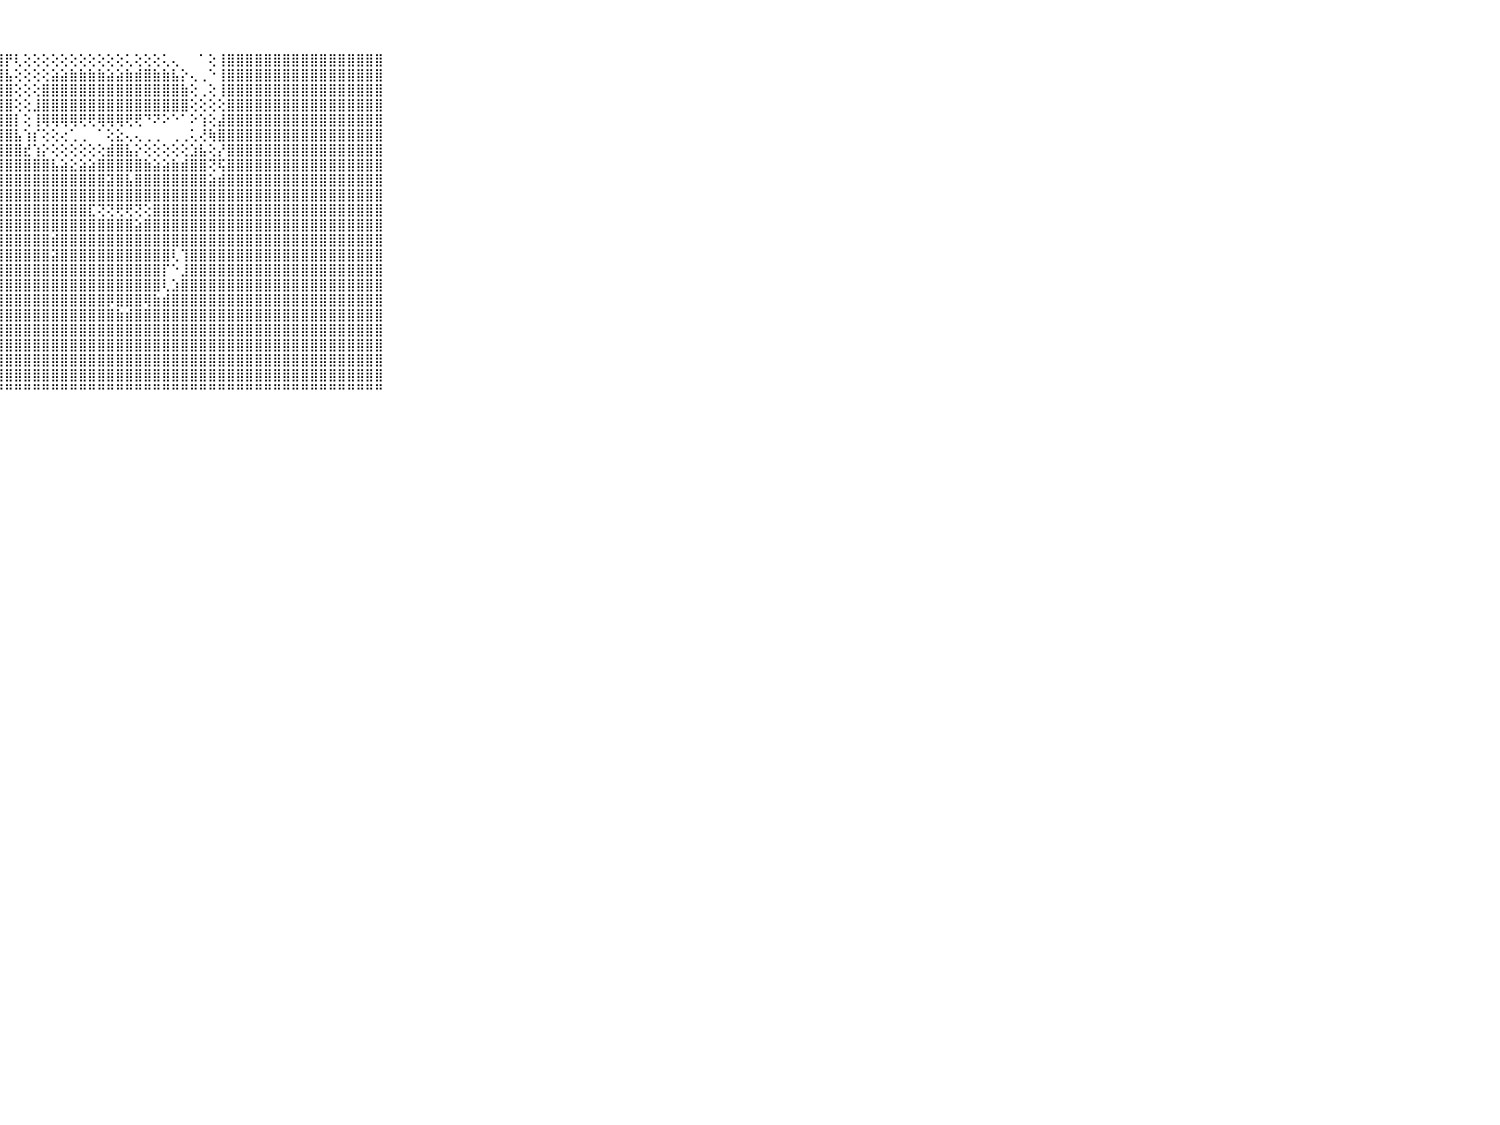

⠀⠀⠀⠀⠀⠀⠀⠀⠀⠀⠀⣿⣿⣿⣿⣿⣿⣿⣿⣿⣿⣿⣿⣿⣿⣿⣿⣿⡟⢇⢕⢕⢕⢕⢕⢕⢕⢕⢕⢕⢕⢅⢕⢕⢕⢅⢄⠀⠀⠁⢕⢸⣿⣿⣿⣿⣿⣿⣿⣿⣿⣿⣿⣿⣿⣿⣿⣿⣿⠀⠀⠀⠀⠀⠀⠀⠀⠀⠀⠀⠀
⠀⠀⠀⠀⠀⠀⠀⠀⠀⠀⠀⣿⣿⣿⣿⣿⣿⣿⣿⣿⣿⣿⣿⣿⣿⣿⣿⣿⣧⢕⢕⢕⢕⣵⣵⣷⣷⣷⣷⣵⣵⣷⣾⣿⣷⣷⣧⡕⢄⢀⠑⢸⣿⣿⣿⣿⣿⣿⣿⣿⣿⣿⣿⣿⣿⣿⣿⣿⣿⠀⠀⠀⠀⠀⠀⠀⠀⠀⠀⠀⠀
⠀⠀⠀⠀⠀⠀⠀⠀⠀⠀⠀⣿⣿⣿⣿⣿⣿⣿⣿⣿⣿⣿⣿⣿⣿⣿⣿⣿⣿⢕⢕⢕⣿⣿⣿⣿⣿⣿⣿⣿⣿⣿⣿⣿⣿⣿⣿⣷⢕⢀⢕⢸⣿⣿⣿⣿⣿⣿⣿⣿⣿⣿⣿⣿⣿⣿⣿⣿⣿⠀⠀⠀⠀⠀⠀⠀⠀⠀⠀⠀⠀
⠀⠀⠀⠀⠀⠀⠀⠀⠀⠀⠀⣿⣿⣿⣿⣿⣿⣿⣿⣿⣿⣿⣿⣿⣿⣿⣿⣿⣿⢕⢕⣸⣿⣿⣿⣿⣿⣿⣿⣿⣿⣿⣿⣿⣿⣿⣿⣿⢕⢕⢕⢕⣿⣿⣿⣿⣿⣿⣿⣿⣿⣿⣿⣿⣿⣿⣿⣿⣿⠀⠀⠀⠀⠀⠀⠀⠀⠀⠀⠀⠀
⠀⠀⠀⠀⠀⠀⠀⠀⠀⠀⠀⣿⣿⣿⣿⣿⣿⣿⣿⣿⣿⣿⣿⣿⣿⣿⣿⣿⣿⡇⢕⢸⢿⢿⢿⢿⢟⢟⢿⢿⢿⢟⢟⠙⠝⠕⠑⠁⠕⢱⢕⣼⣿⣿⣿⣿⣿⣿⣿⣿⣿⣿⣿⣿⣿⣿⣿⣿⣿⠀⠀⠀⠀⠀⠀⠀⠀⠀⠀⠀⠀
⠀⠀⠀⠀⠀⠀⠀⠀⠀⠀⠀⣿⣿⣿⣿⣿⣿⣿⣿⣿⣿⣿⣿⣿⣿⣿⣿⣿⣿⣧⢱⡎⢕⢕⢔⢁⢀⠀⠁⢕⣕⢄⢄⢀⢀⠀⢀⢀⢅⢜⢷⣿⣿⣿⣿⣿⣿⣿⣿⣿⣿⣿⣿⣿⣿⣿⣿⣿⣿⠀⠀⠀⠀⠀⠀⠀⠀⠀⠀⠀⠀
⠀⠀⠀⠀⠀⠀⠀⠀⠀⠀⠀⣿⣿⣿⣿⣿⣿⣿⣿⣿⣿⣿⣿⣿⣿⣿⣿⣿⣿⣿⣞⢱⡕⢕⢕⢕⢕⢕⢕⣾⣿⣧⡕⢕⢕⢕⢕⢕⣱⣧⢕⡜⣿⣿⣿⣿⣿⣿⣿⣿⣿⣿⣿⣿⣿⣿⣿⣿⣿⠀⠀⠀⠀⠀⠀⠀⠀⠀⠀⠀⠀
⠀⠀⠀⠀⠀⠀⠀⠀⠀⠀⠀⣿⣿⣿⣿⣿⣿⣿⣿⣿⣿⣿⣿⣿⣿⣿⣿⣿⣿⣿⣿⣿⣿⣧⣵⣕⣵⣵⣿⣿⣿⣿⣿⣷⣵⣵⣷⣾⣿⣿⢝⢯⣿⣿⣿⣿⣿⣿⣿⣿⣿⣿⣿⣿⣿⣿⣿⣿⣿⠀⠀⠀⠀⠀⠀⠀⠀⠀⠀⠀⠀
⠀⠀⠀⠀⠀⠀⠀⠀⠀⠀⠀⣿⣿⣿⣿⣿⣿⣿⣿⣿⣿⣿⣿⣿⣿⣿⣿⣿⣿⣿⣿⣿⣿⣿⣿⣿⣿⣿⣿⣽⣿⣧⣿⣿⣿⣿⣿⣿⣿⣿⣵⣾⣿⣿⣿⣿⣿⣿⣿⣿⣿⣿⣿⣿⣿⣿⣿⣿⣿⠀⠀⠀⠀⠀⠀⠀⠀⠀⠀⠀⠀
⠀⠀⠀⠀⠀⠀⠀⠀⠀⠀⠀⣿⣿⣿⣿⣿⣿⣿⣿⣿⣿⣿⣿⣿⣿⣿⣿⣿⣿⣿⣿⣿⣿⣿⣿⣿⣿⣿⣿⣿⣿⣿⣿⣿⣿⣿⣿⣿⣿⣿⣿⣿⣿⣿⣿⣿⣿⣿⣿⣿⣿⣿⣿⣿⣿⣿⣿⣿⣿⠀⠀⠀⠀⠀⠀⠀⠀⠀⠀⠀⠀
⠀⠀⠀⠀⠀⠀⠀⠀⠀⠀⠀⣿⣿⣿⣿⣿⣿⣿⣿⣿⣿⣿⣿⣿⣿⣿⣿⣿⣿⣿⣿⣿⣿⣿⣿⣿⣿⣏⢝⢝⢟⢟⢝⢕⣿⣿⣿⣿⣿⣿⣿⣿⣿⣿⣿⣿⣿⣿⣿⣿⣿⣿⣿⣿⣿⣿⣿⣿⣿⠀⠀⠀⠀⠀⠀⠀⠀⠀⠀⠀⠀
⠀⠀⠀⠀⠀⠀⠀⠀⠀⠀⠀⣿⣿⣿⣿⣿⣿⣿⣿⣿⣿⣿⣿⣿⣿⣿⣿⣿⣿⣿⣿⣿⣿⣿⣿⣿⣿⣿⣿⣿⣿⣿⣵⣿⣿⣿⣿⣿⣿⣿⣿⣿⣿⣿⣿⣿⣿⣿⣿⣿⣿⣿⣿⣿⣿⣿⣿⣿⣿⠀⠀⠀⠀⠀⠀⠀⠀⠀⠀⠀⠀
⠀⠀⠀⠀⠀⠀⠀⠀⠀⠀⠀⣿⣿⣿⣿⣿⣿⣿⣿⣿⣿⣿⣿⣿⣿⣿⣿⣿⣿⣿⣿⣿⣿⣾⣿⣿⣿⣿⣿⣿⣿⣿⣿⣿⣿⣿⣿⣿⣿⣿⣿⣿⣿⣿⣿⣿⣿⣿⣿⣿⣿⣿⣿⣿⣿⣿⣿⣿⣿⠀⠀⠀⠀⠀⠀⠀⠀⠀⠀⠀⠀
⠀⠀⠀⠀⠀⠀⠀⠀⠀⠀⠀⣿⣿⣿⣿⣿⣿⣿⣿⣿⣿⣿⣿⣿⣿⣿⣿⣿⣿⣿⣿⣿⣿⣽⣿⣿⣿⣿⣿⣿⣿⣿⣿⣿⣿⣿⢇⢹⣿⣿⣿⣿⣿⣿⣿⣿⣿⣿⣿⣿⣿⣿⣿⣿⣿⣿⣿⣿⣿⠀⠀⠀⠀⠀⠀⠀⠀⠀⠀⠀⠀
⠀⠀⠀⠀⠀⠀⠀⠀⠀⠀⠀⣿⣿⣿⣿⣿⣿⣿⣿⣿⣿⣿⣿⣿⣿⣿⣿⣿⣿⣿⣿⣿⣿⣿⣿⣿⣿⣿⣿⣿⣿⣿⣿⣿⣿⡏⠑⣸⣿⣿⣿⣿⣿⣿⣿⣿⣿⣿⣿⣿⣿⣿⣿⣿⣿⣿⣿⣿⣿⠀⠀⠀⠀⠀⠀⠀⠀⠀⠀⠀⠀
⠀⠀⠀⠀⠀⠀⠀⠀⠀⠀⠀⣿⣿⣿⣿⣿⣿⣿⣿⣿⣿⣿⣿⣿⣿⣿⣿⣿⣿⣿⣿⣿⣿⣿⣿⣿⣿⣿⣿⣿⣿⣿⣿⣿⣿⢇⣱⣿⣿⣿⣿⣿⣿⣿⣿⣿⣿⣿⣿⣿⣿⣿⣿⣿⣿⣿⣿⣿⣿⠀⠀⠀⠀⠀⠀⠀⠀⠀⠀⠀⠀
⠀⠀⠀⠀⠀⠀⠀⠀⠀⠀⠀⣿⣿⣿⣿⣿⣿⣿⣿⣿⣿⣿⣿⣿⣿⣿⣿⣿⣿⣿⣿⣿⣿⣿⣿⣿⣿⣿⣿⡿⣿⣿⣿⢿⣷⣾⣿⣿⣿⣿⣿⣿⣿⣿⣿⣿⣿⣿⣿⣿⣿⣿⣿⣿⣿⣿⣿⣿⣿⠀⠀⠀⠀⠀⠀⠀⠀⠀⠀⠀⠀
⠀⠀⠀⠀⠀⠀⠀⠀⠀⠀⠀⣿⣿⣿⣿⣿⣿⣿⣿⣿⣿⣿⣿⣿⣿⣿⣿⣿⣿⣿⣿⣿⣿⣿⣿⣿⣿⣿⣿⣿⣷⣾⣿⣿⣿⣿⣿⣿⣿⣿⣿⣿⣿⣿⣿⣿⣿⣿⣿⣿⣿⣿⣿⣿⣿⣿⣿⣿⣿⠀⠀⠀⠀⠀⠀⠀⠀⠀⠀⠀⠀
⠀⠀⠀⠀⠀⠀⠀⠀⠀⠀⠀⣿⣿⣿⣿⣿⣿⣿⣿⣿⣿⣿⣿⣿⣿⣿⣿⣿⣿⣿⣿⣿⣿⣿⣿⣿⣿⣿⣿⣿⣿⣿⣿⣿⣿⣿⣿⣿⣿⣿⣿⣿⣿⣿⣿⣿⣿⣿⣿⣿⣿⣿⣿⣿⣿⣿⣿⣿⣿⠀⠀⠀⠀⠀⠀⠀⠀⠀⠀⠀⠀
⠀⠀⠀⠀⠀⠀⠀⠀⠀⠀⠀⣿⣿⣿⣿⣿⣿⣿⣿⣿⣿⣿⣿⣿⣿⣿⣿⣿⣿⣿⣿⣿⣿⣿⣿⣿⣿⣿⣿⣿⣿⣿⣿⣿⣿⣿⣿⣿⣿⣿⣿⣿⣿⣿⣿⣿⣿⣿⣿⣿⣿⣿⣿⣿⣿⣿⣿⣿⣿⠀⠀⠀⠀⠀⠀⠀⠀⠀⠀⠀⠀
⠀⠀⠀⠀⠀⠀⠀⠀⠀⠀⠀⣿⣿⣿⣿⣿⣿⣿⣿⣿⣿⣿⣿⣿⣿⣿⣿⣿⣿⣿⣿⣿⣿⣿⣿⣿⣿⣿⣿⣿⣿⣿⣿⣿⣿⣿⣿⣿⣿⣿⣿⣿⣿⣿⣿⣿⣿⣿⣿⣿⣿⣿⣿⣿⣿⣿⣿⣿⣿⠀⠀⠀⠀⠀⠀⠀⠀⠀⠀⠀⠀
⠀⠀⠀⠀⠀⠀⠀⠀⠀⠀⠀⣿⣿⣿⣿⣿⣿⣿⣿⣿⣿⣿⣿⣿⣿⣿⣿⣿⣿⣿⣿⣿⣿⣿⣿⣿⣿⣿⣿⣿⣿⣿⣿⣿⣿⣿⣿⣿⣿⣿⣿⣿⣿⣿⣿⣿⣿⣿⣿⣿⣿⣿⣿⣿⣿⣿⣿⣿⣿⠀⠀⠀⠀⠀⠀⠀⠀⠀⠀⠀⠀
⠀⠀⠀⠀⠀⠀⠀⠀⠀⠀⠀⠛⠛⠛⠛⠛⠛⠛⠛⠛⠛⠛⠛⠛⠛⠛⠛⠛⠛⠛⠛⠛⠛⠛⠛⠛⠛⠛⠛⠛⠛⠛⠛⠛⠛⠛⠛⠛⠛⠛⠛⠛⠛⠛⠛⠛⠛⠛⠛⠛⠛⠛⠛⠛⠛⠛⠛⠛⠛⠀⠀⠀⠀⠀⠀⠀⠀⠀⠀⠀⠀